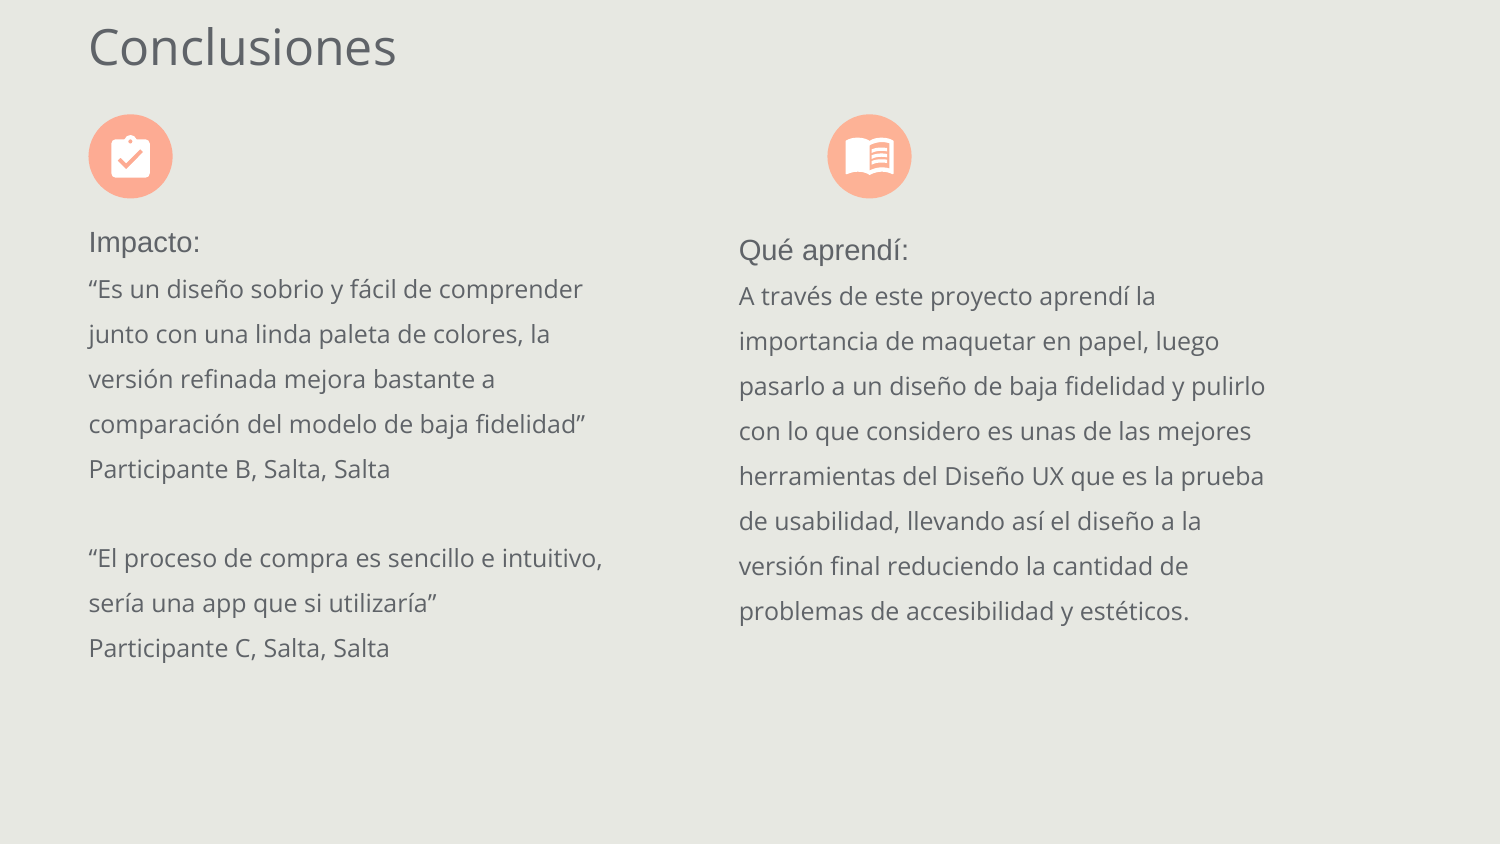

Conclusiones

Impacto:
“Es un diseño sobrio y fácil de comprender junto con una linda paleta de colores, la versión refinada mejora bastante a comparación del modelo de baja fidelidad”
Participante B, Salta, Salta

“El proceso de compra es sencillo e intuitivo, sería una app que si utilizaría”
Participante C, Salta, Salta
Qué aprendí:
A través de este proyecto aprendí la importancia de maquetar en papel, luego pasarlo a un diseño de baja fidelidad y pulirlo con lo que considero es unas de las mejores herramientas del Diseño UX que es la prueba de usabilidad, llevando así el diseño a la versión final reduciendo la cantidad de problemas de accesibilidad y estéticos.